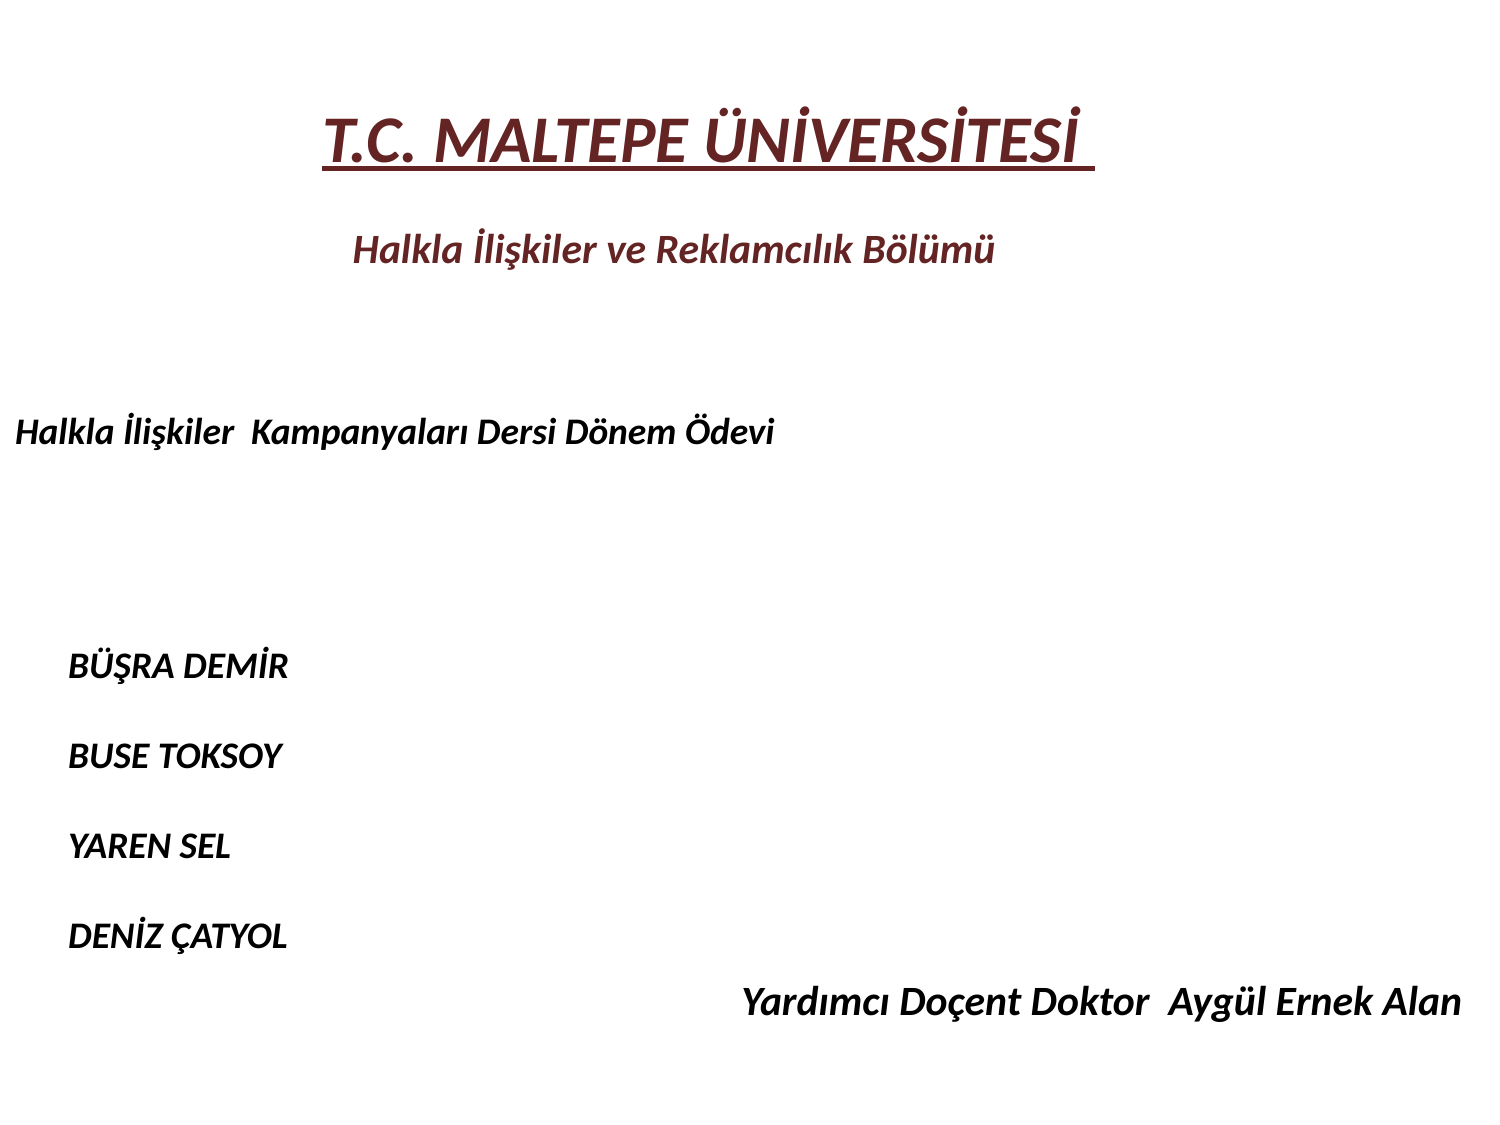

T.C. MALTEPE ÜNİVERSİTESİ
            Halkla İlişkiler ve Reklamcılık Bölümü

Halkla İlişkiler  Kampanyaları Dersi Dönem Ödevi

BÜŞRA DEMİR

BUSE TOKSOY

YAREN SEL

DENİZ ÇATYOL
Yardımcı Doçent Doktor  Aygül Ernek Alan